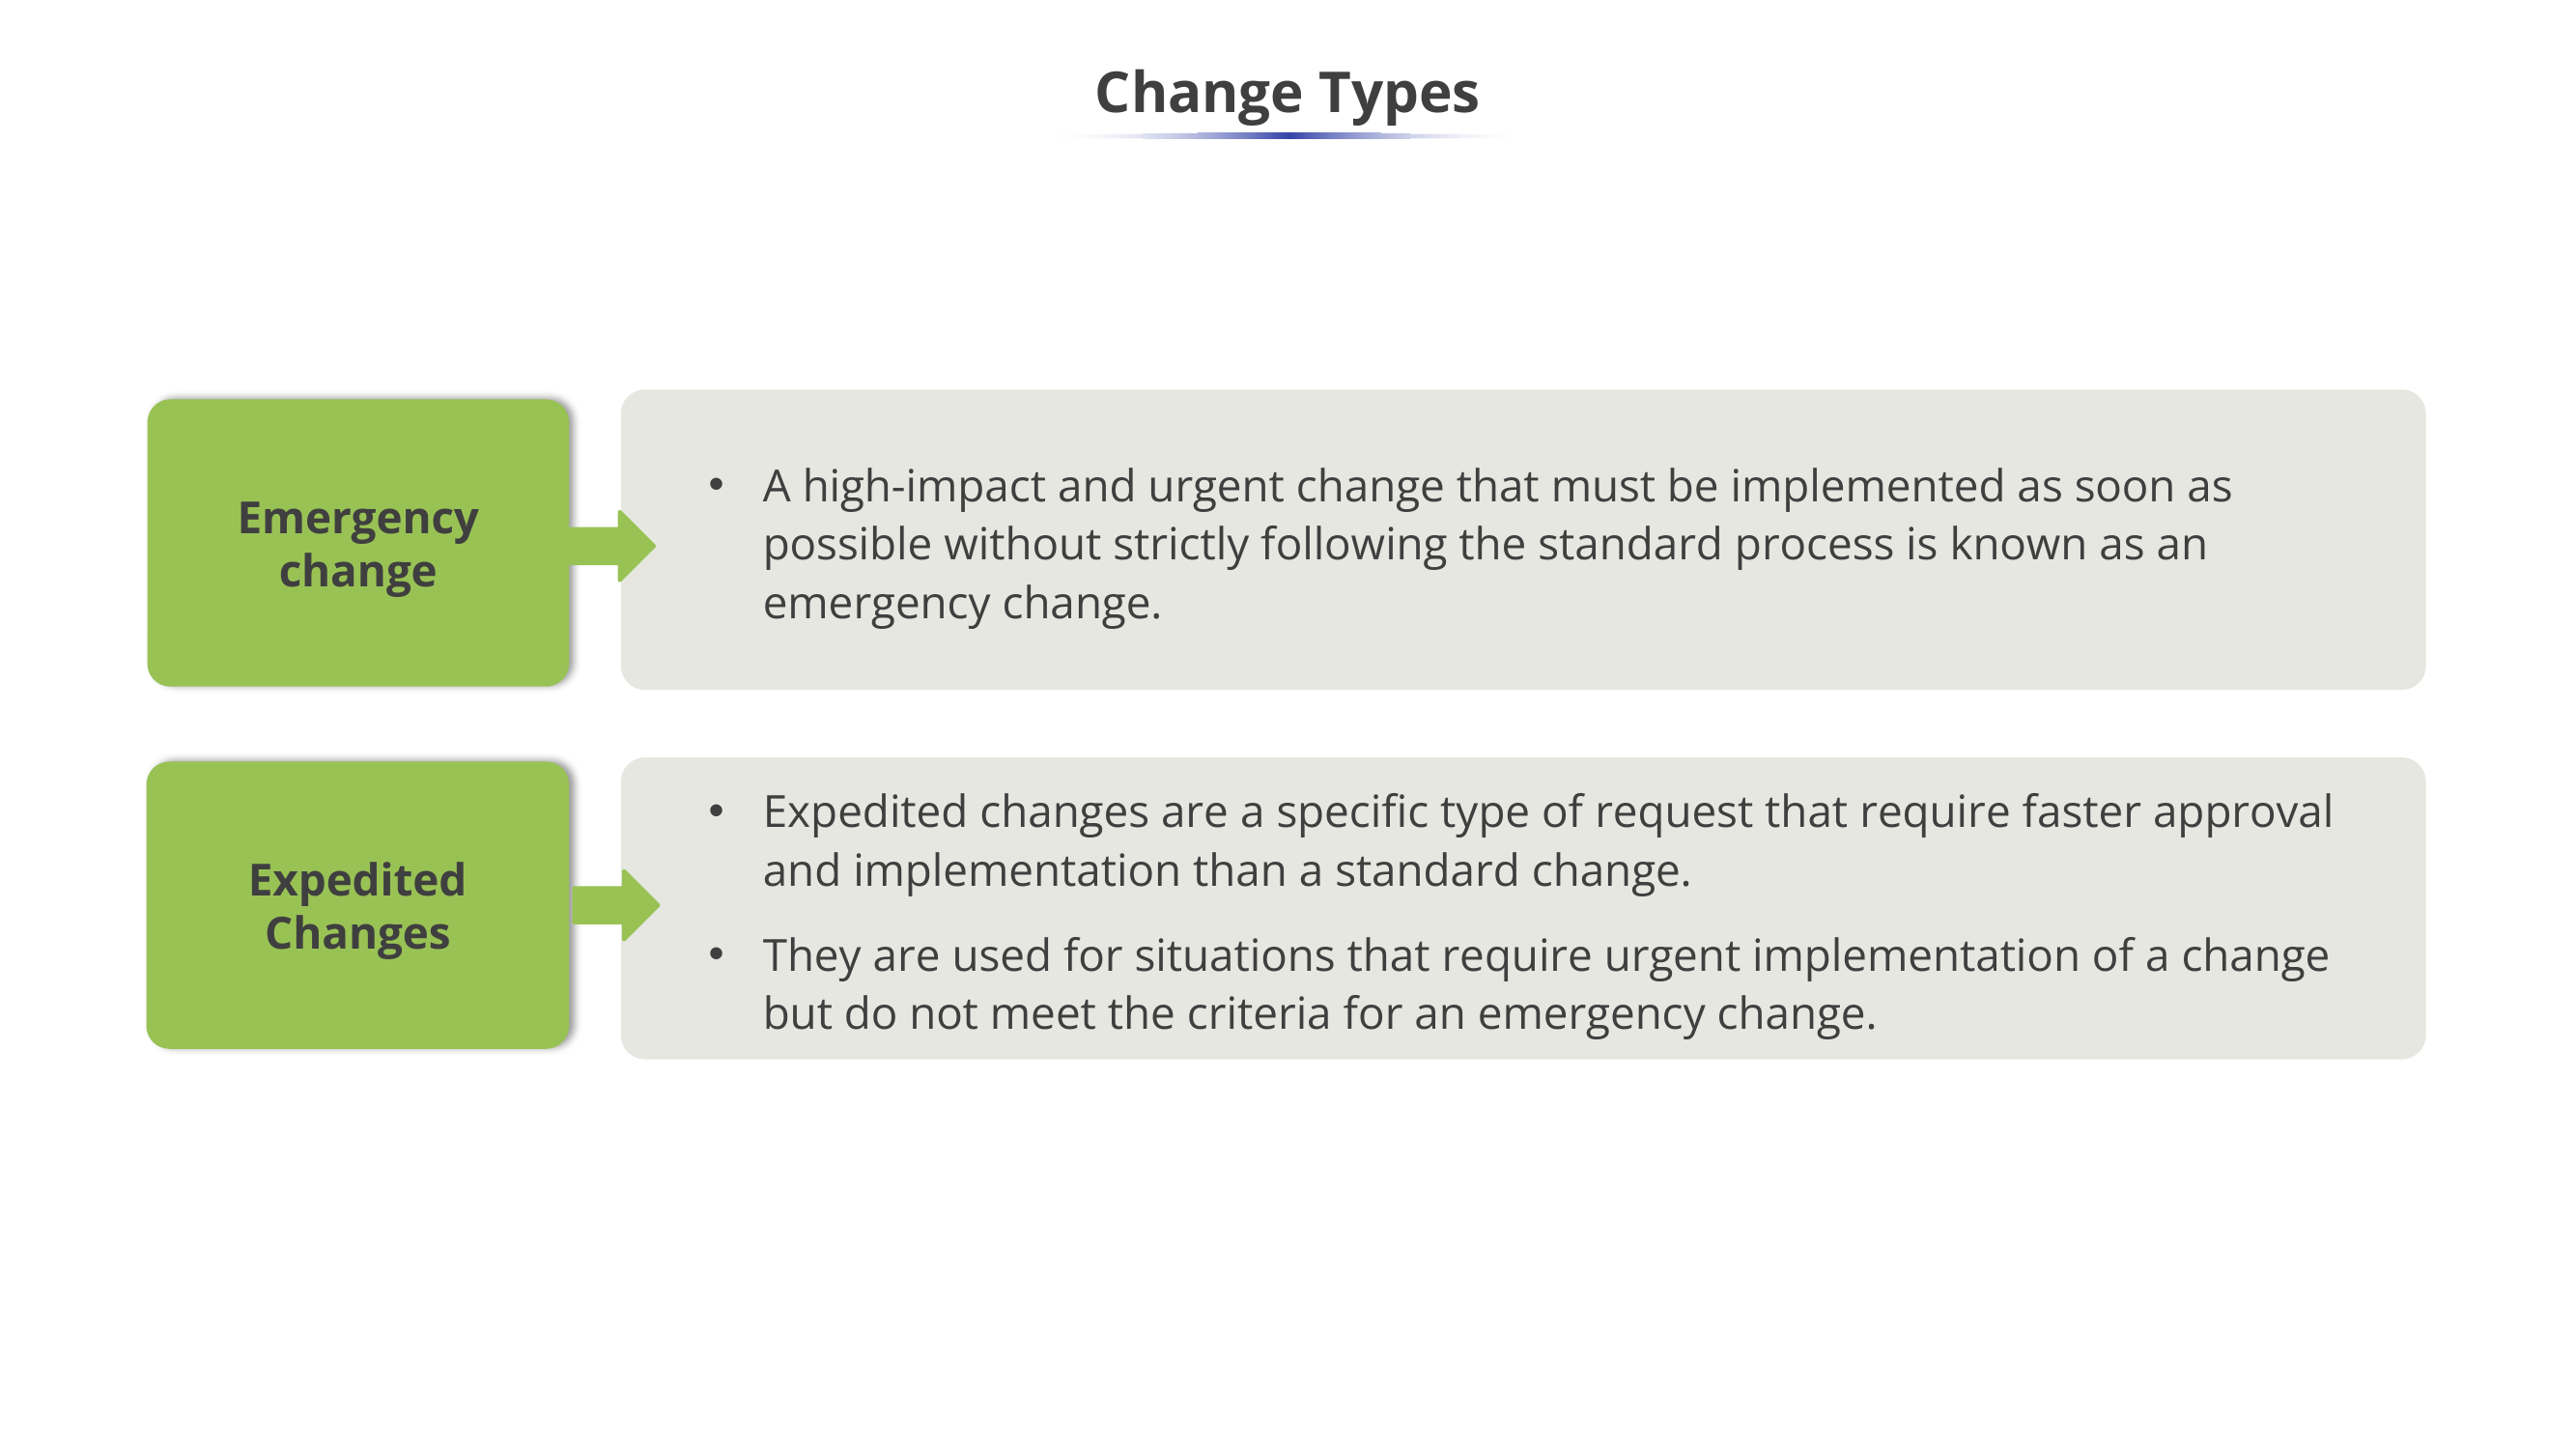

# Change Types

A high-impact and urgent change that must be implemented as soon as possible without strictly following the standard process is known as an emergency change.
Emergency change

Expedited changes are a specific type of request that require faster approval and implementation than a standard change.

They are used for situations that require urgent implementation of a change but do not meet the criteria for an emergency change.
Expedited Changes